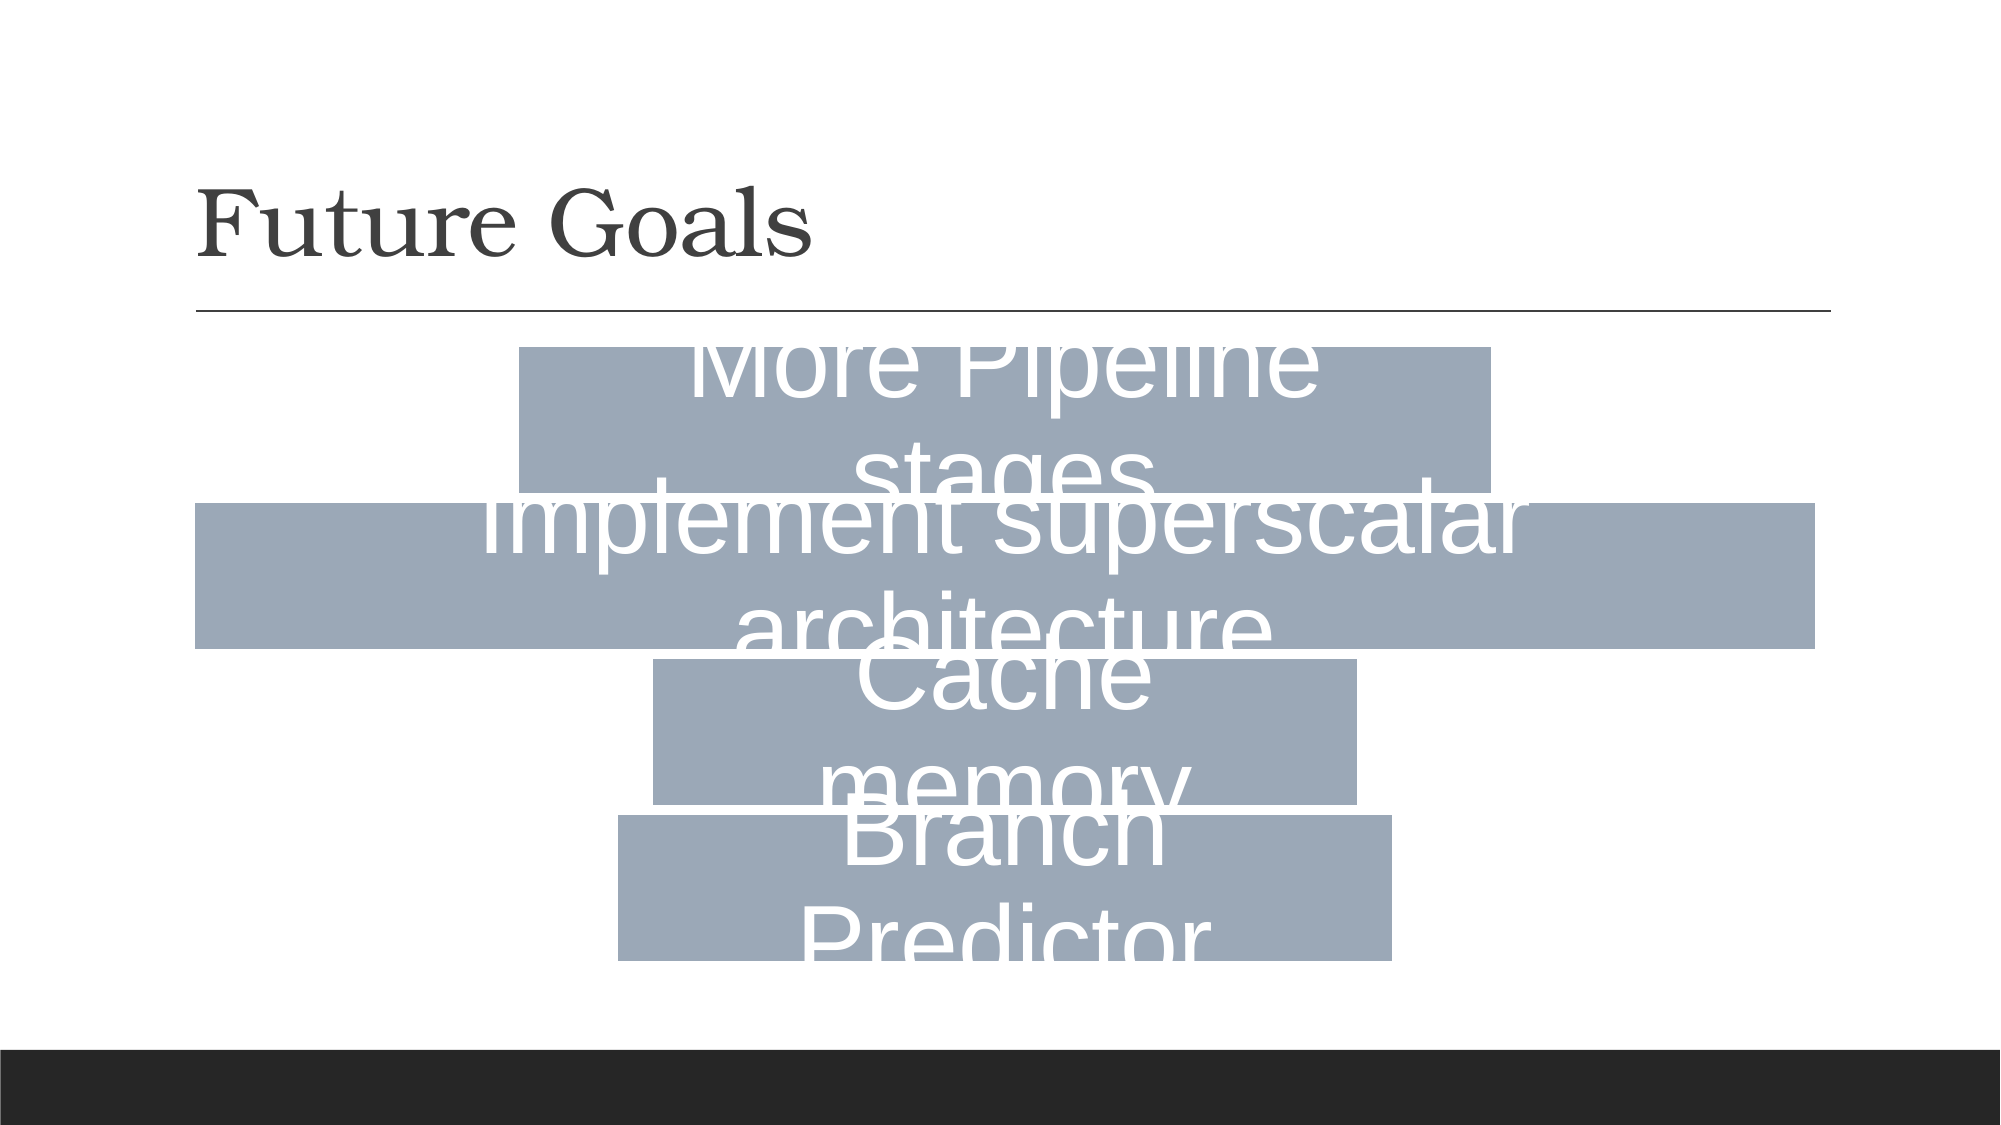

# Future Goals
More Pipeline stages
Implement superscalar architecture
Cache memory
Branch Predictor